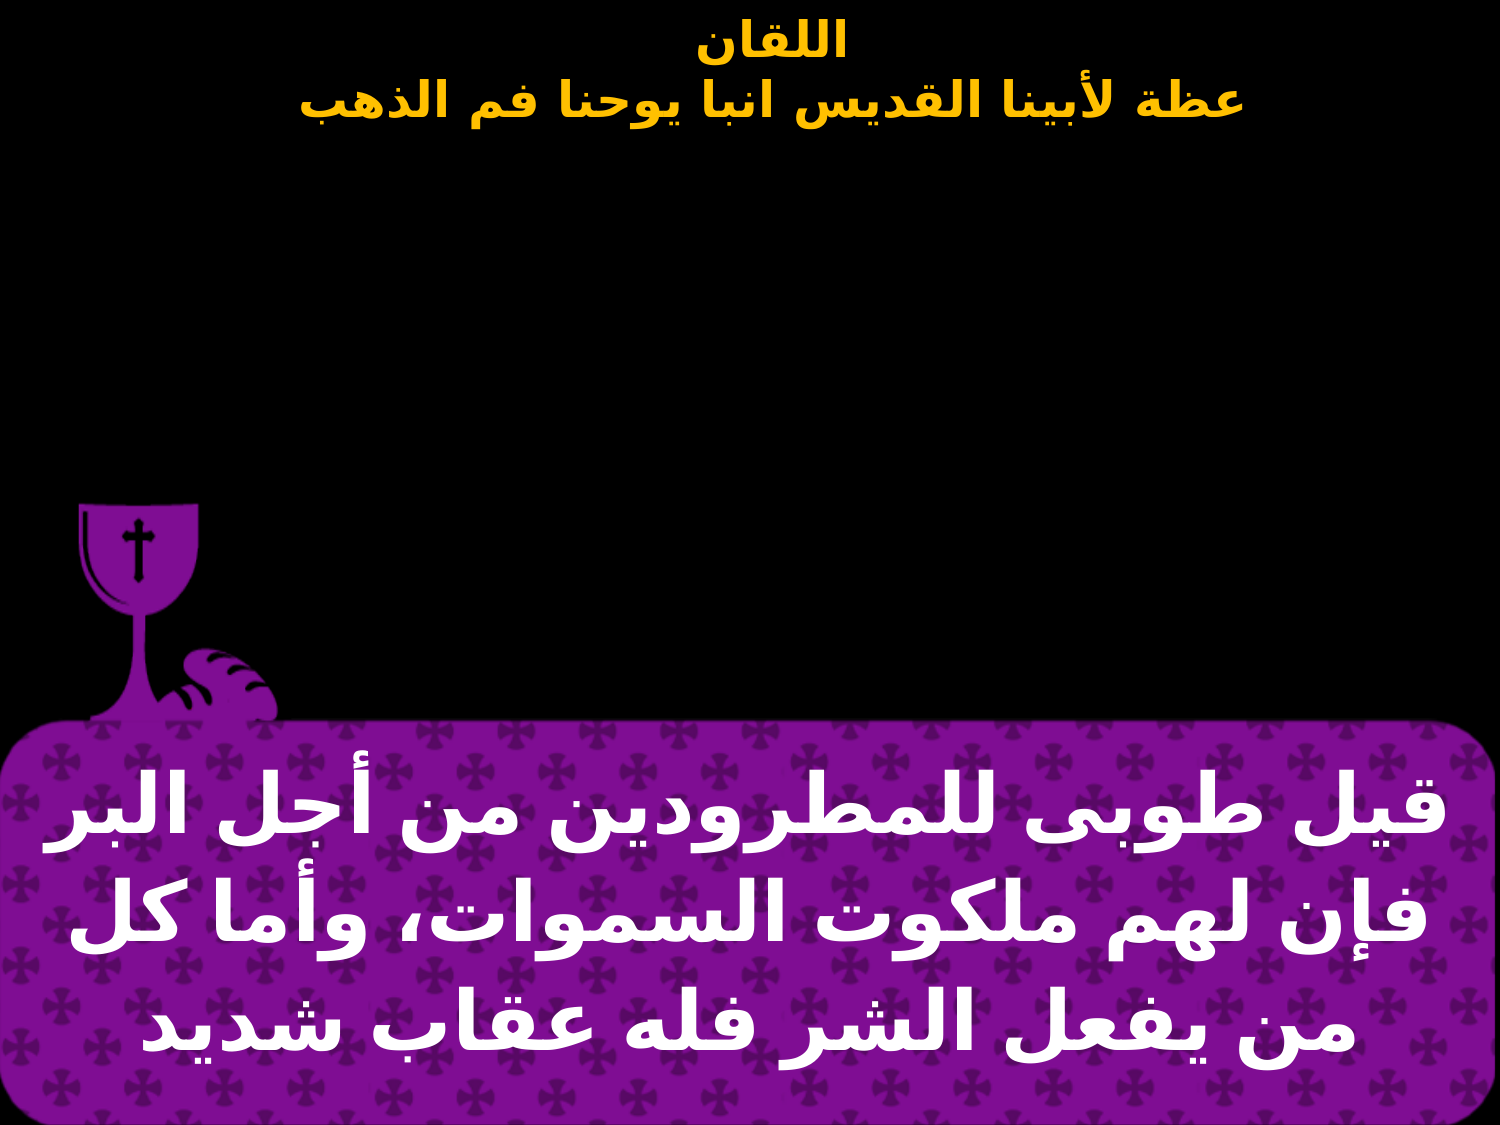

| قيل طوبى للمطرودين من أجل البر فإن لهم ملكوت السموات، وأما كل من يفعل الشر فله عقاب شديد |
| --- |